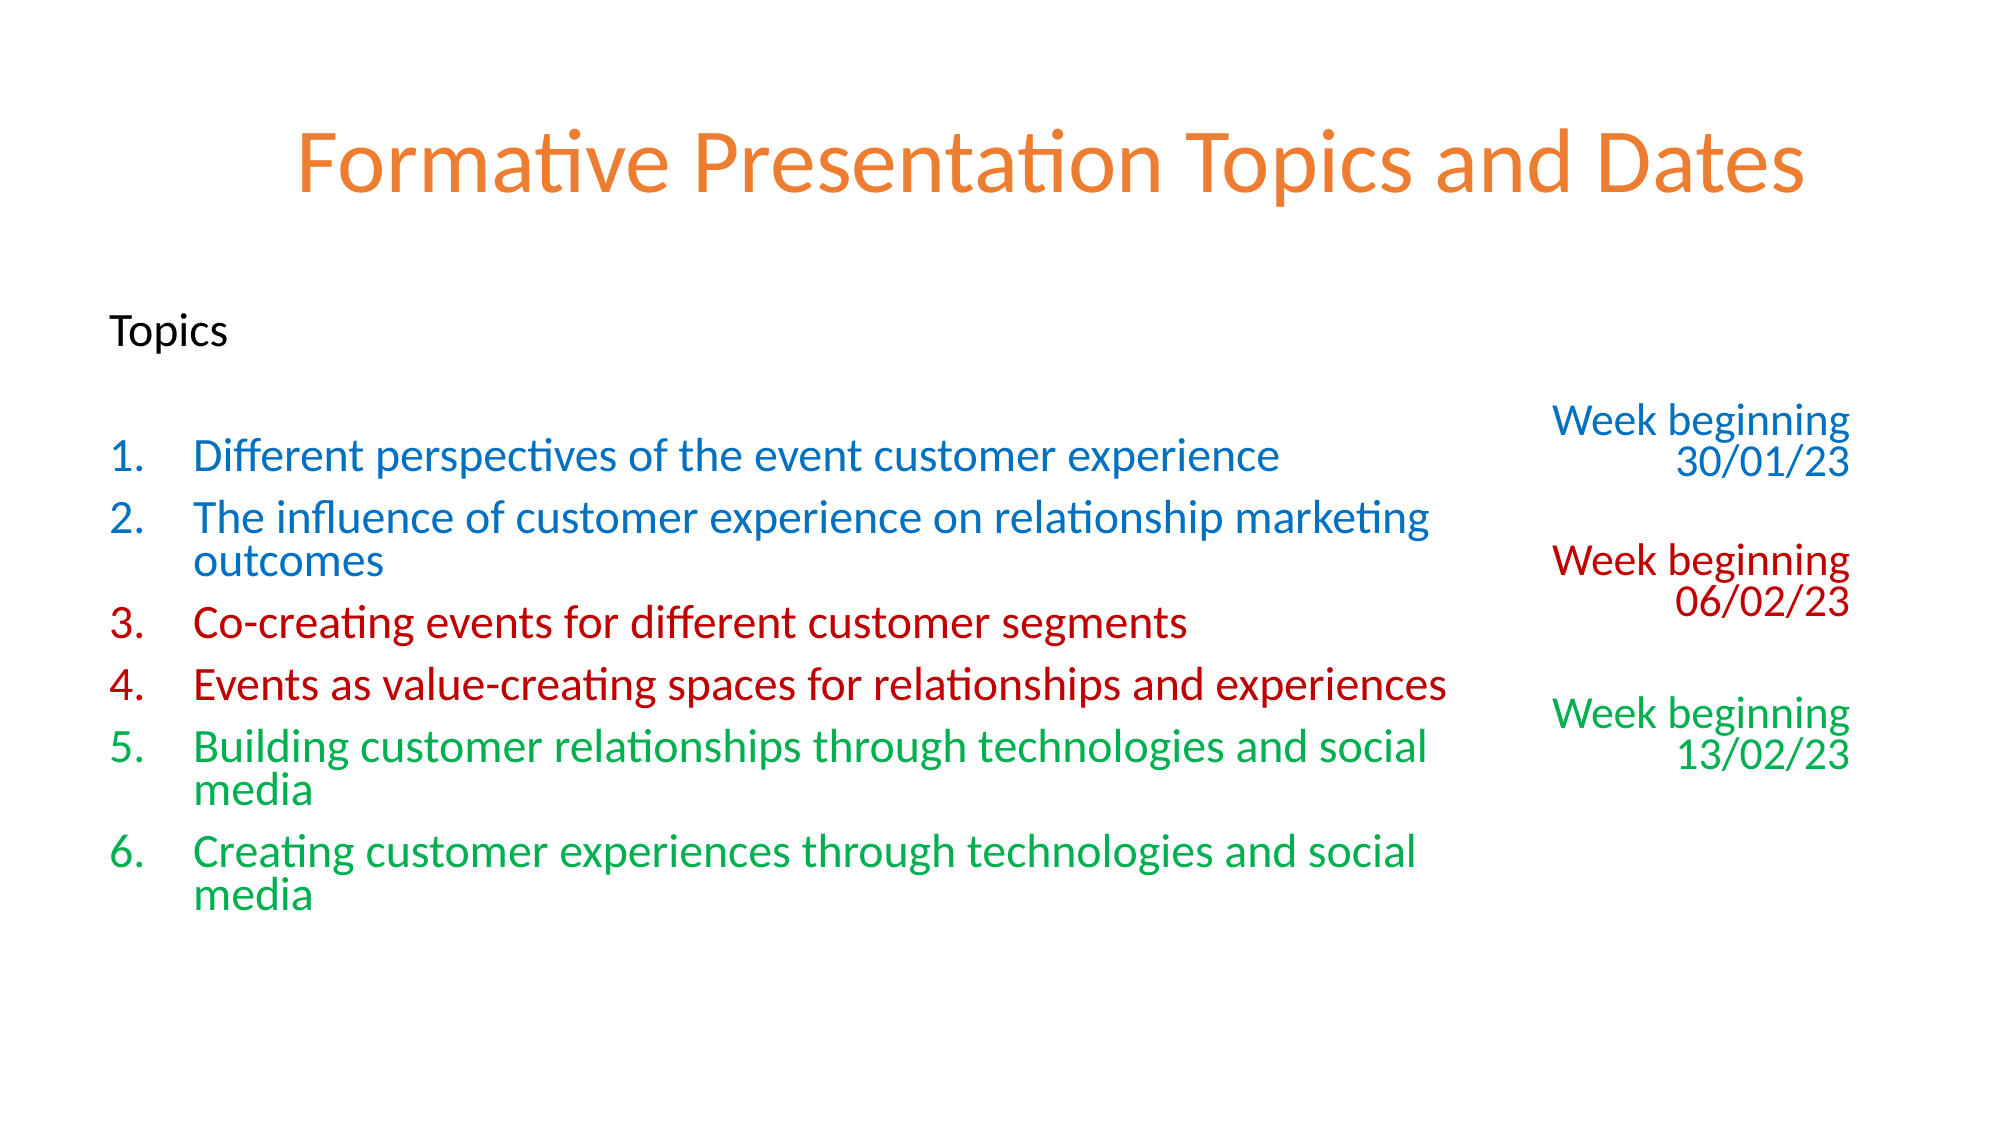

# Formative Presentation Topics and Dates
Topics

Different perspectives of the event customer experience
The influence of customer experience on relationship marketing outcomes
Co-creating events for different customer segments
Events as value-creating spaces for relationships and experiences
Building customer relationships through technologies and social media
Creating customer experiences through technologies and social media

Week beginning 30/01/23

Week beginning 06/02/23

Week beginning 13/02/23